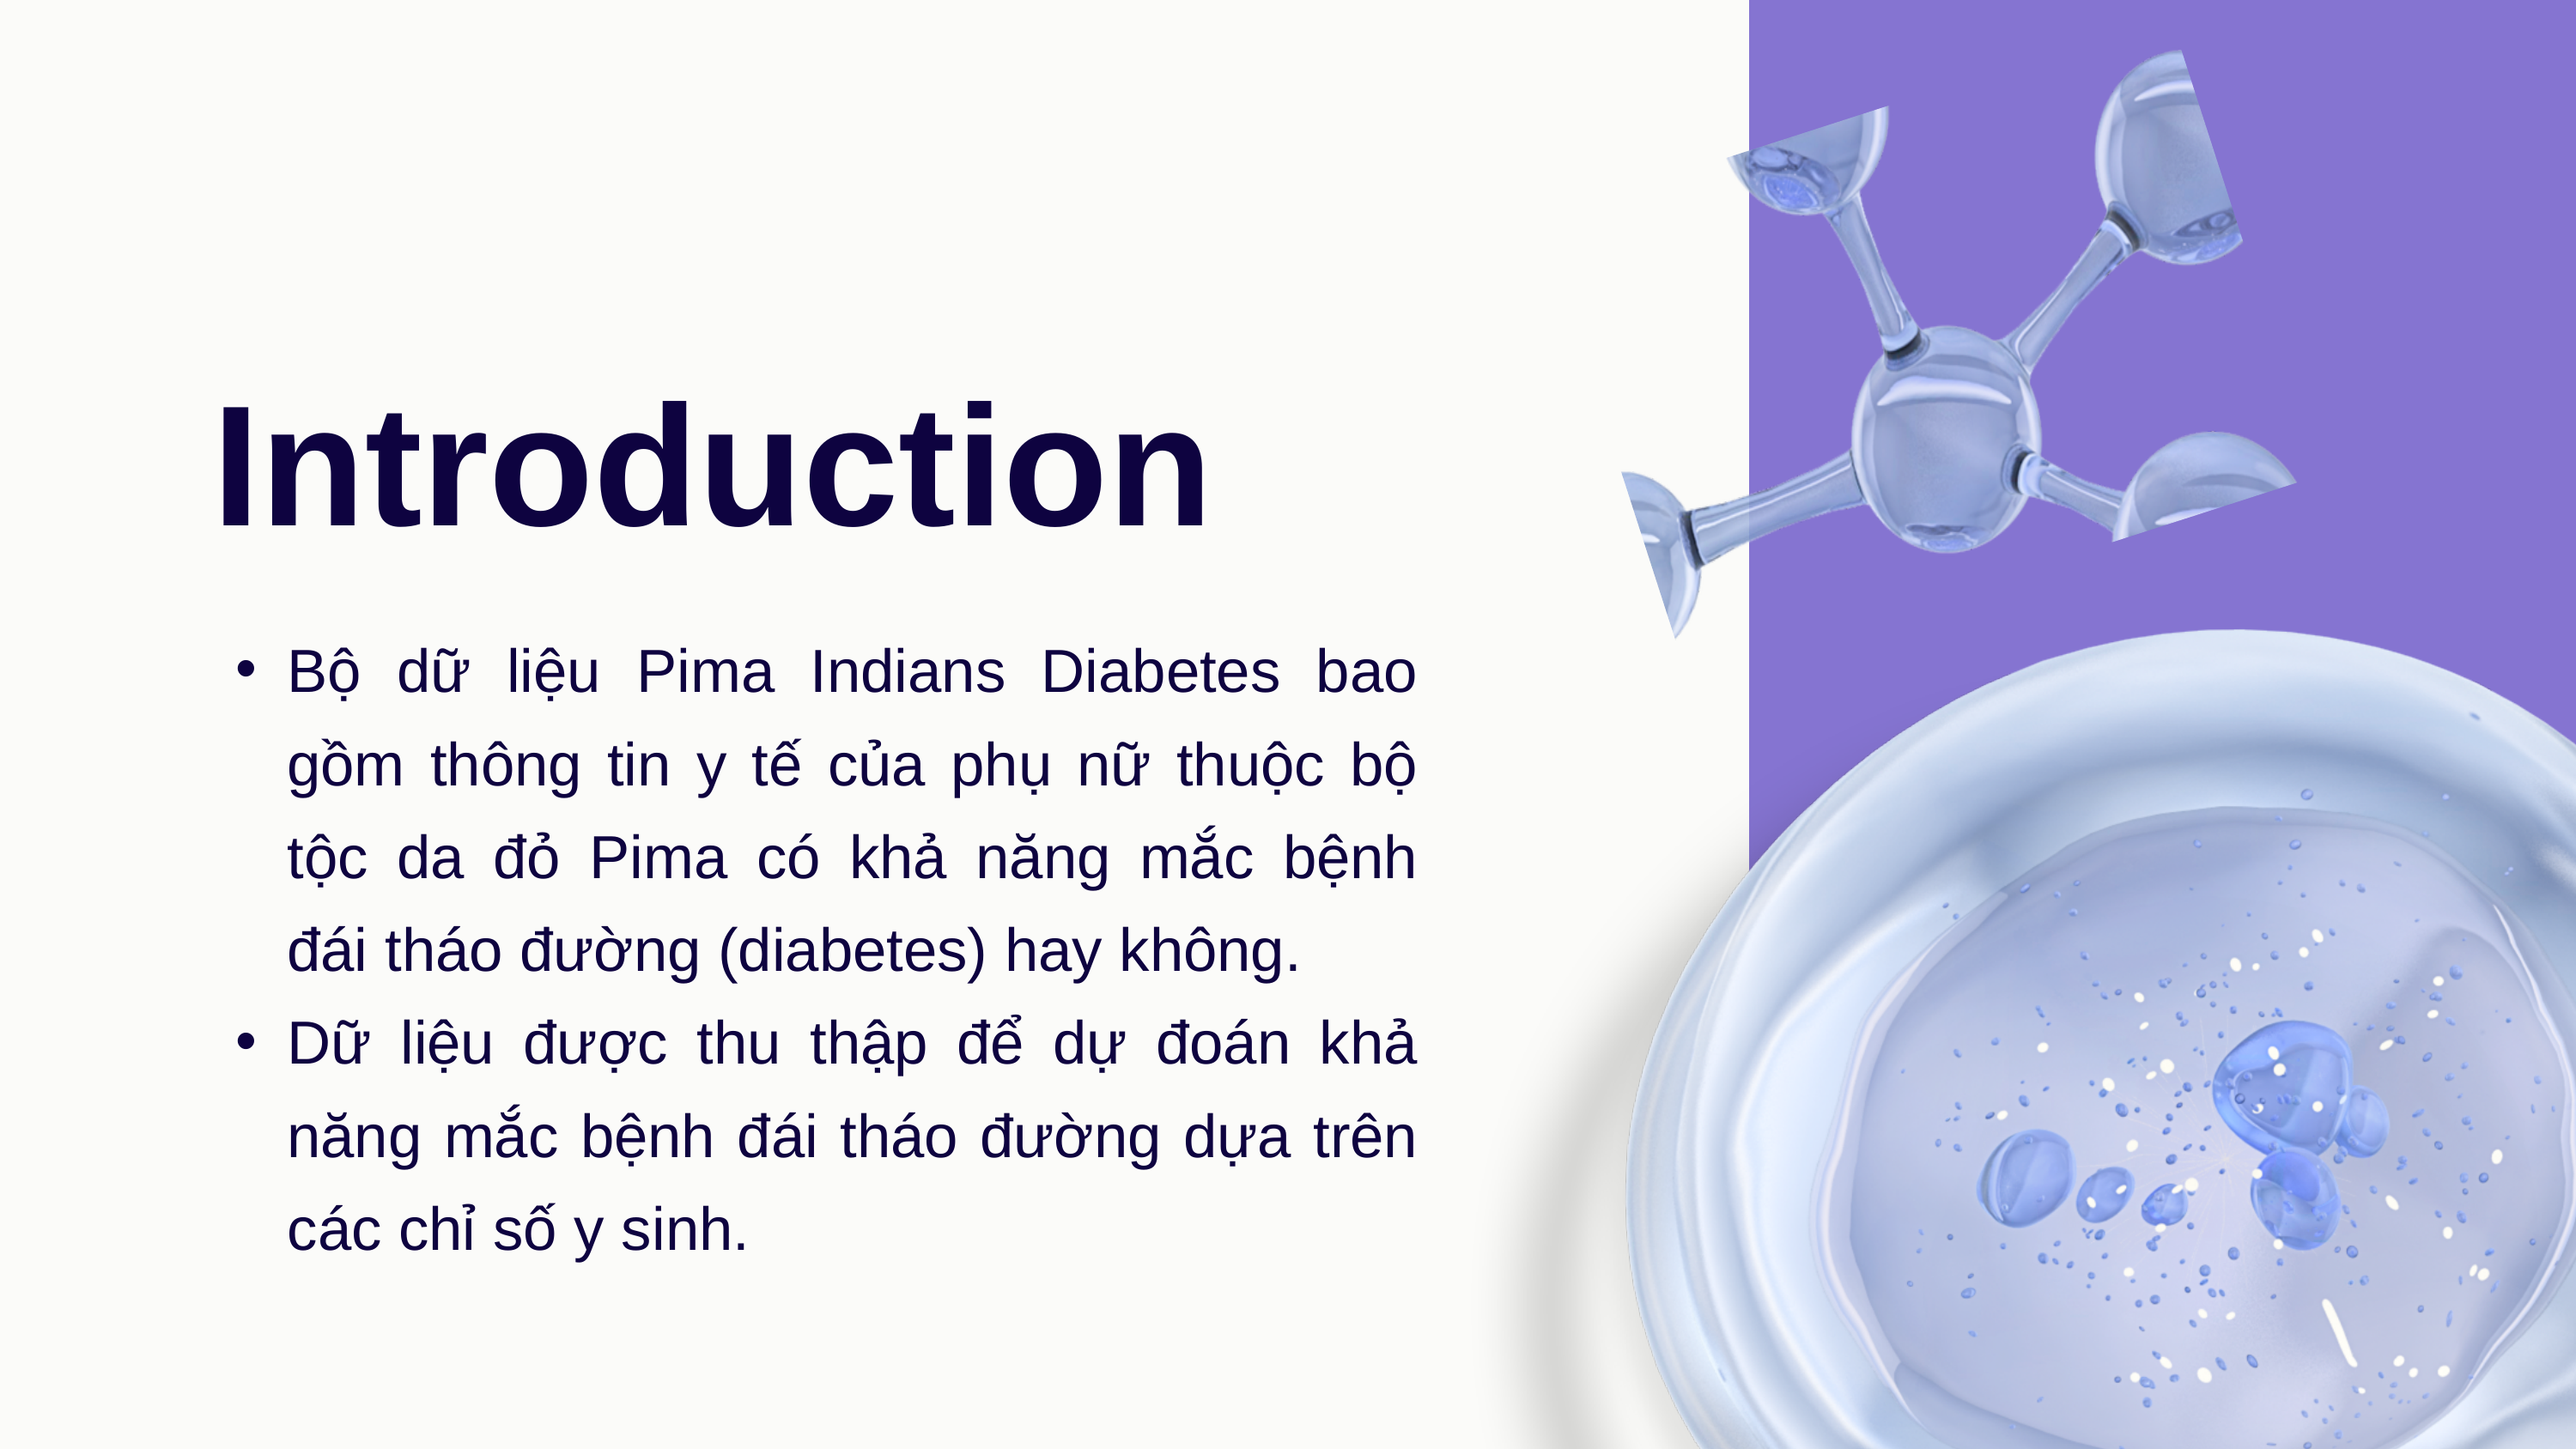

Introduction
Bộ dữ liệu Pima Indians Diabetes bao gồm thông tin y tế của phụ nữ thuộc bộ tộc da đỏ Pima có khả năng mắc bệnh đái tháo đường (diabetes) hay không.
Dữ liệu được thu thập để dự đoán khả năng mắc bệnh đái tháo đường dựa trên các chỉ số y sinh.